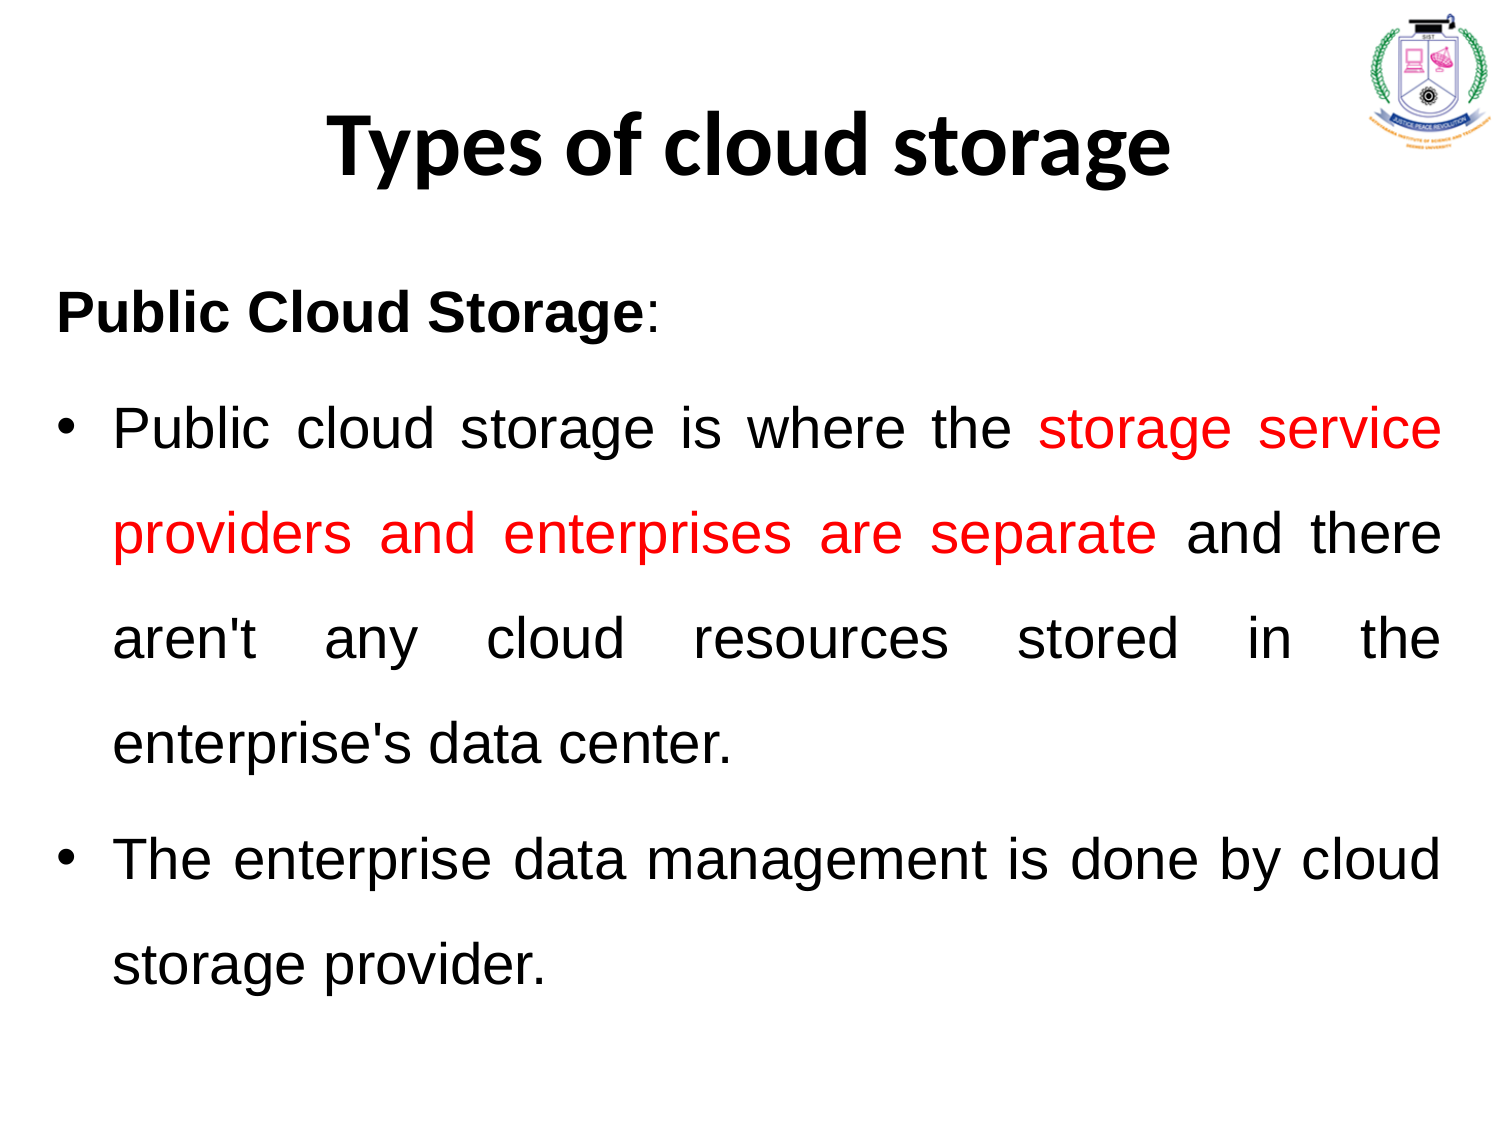

# Types of cloud storage
Public Cloud Storage:
Public cloud storage is where the storage service providers and enterprises are separate and there aren't any cloud resources stored in the enterprise's data center.
The enterprise data management is done by cloud storage provider.